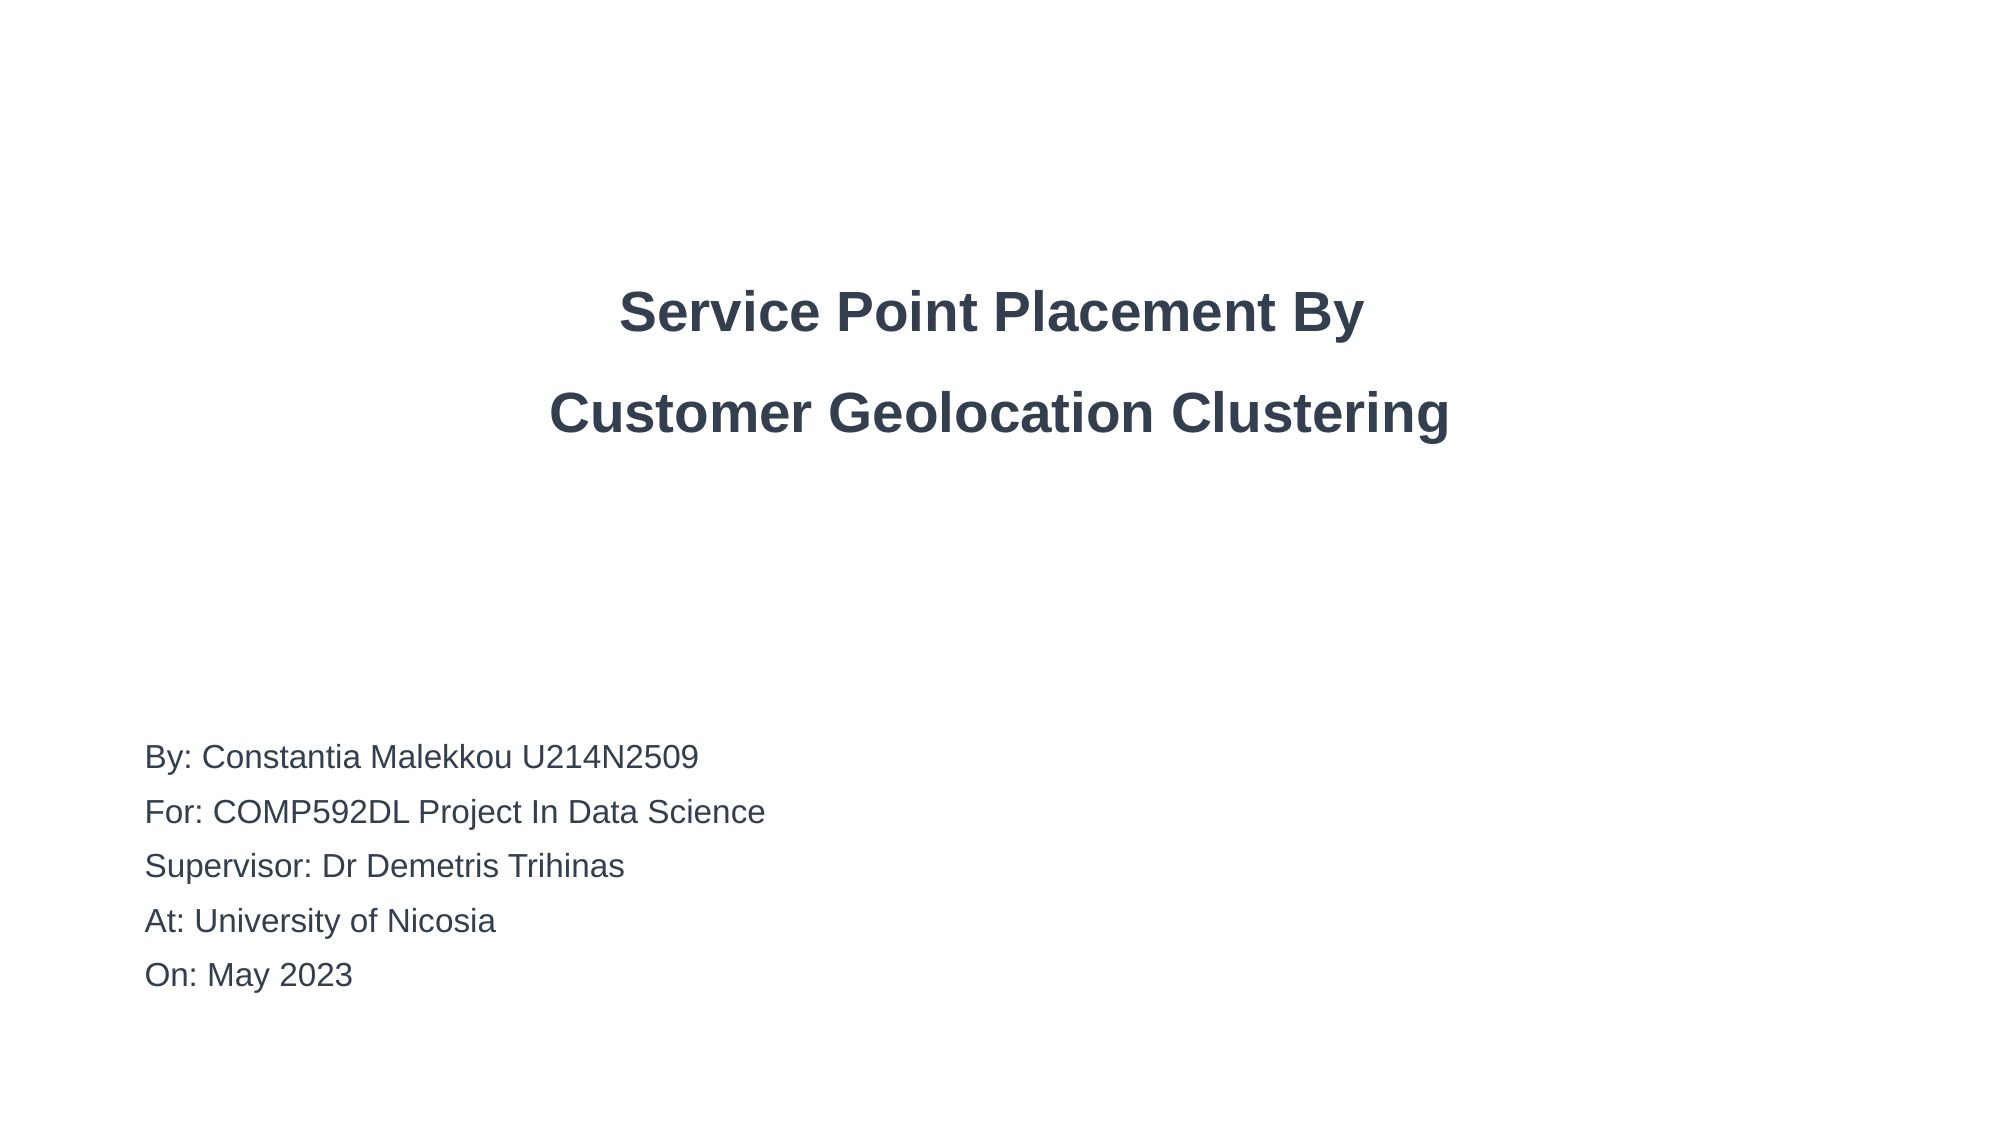

# Service Point Placement By Customer Geolocation Clustering
By: Constantia Malekkou U214N2509
For: COMP592DL Project In Data Science
Supervisor: Dr Demetris Trihinas
At: University of Nicosia
On: May 2023